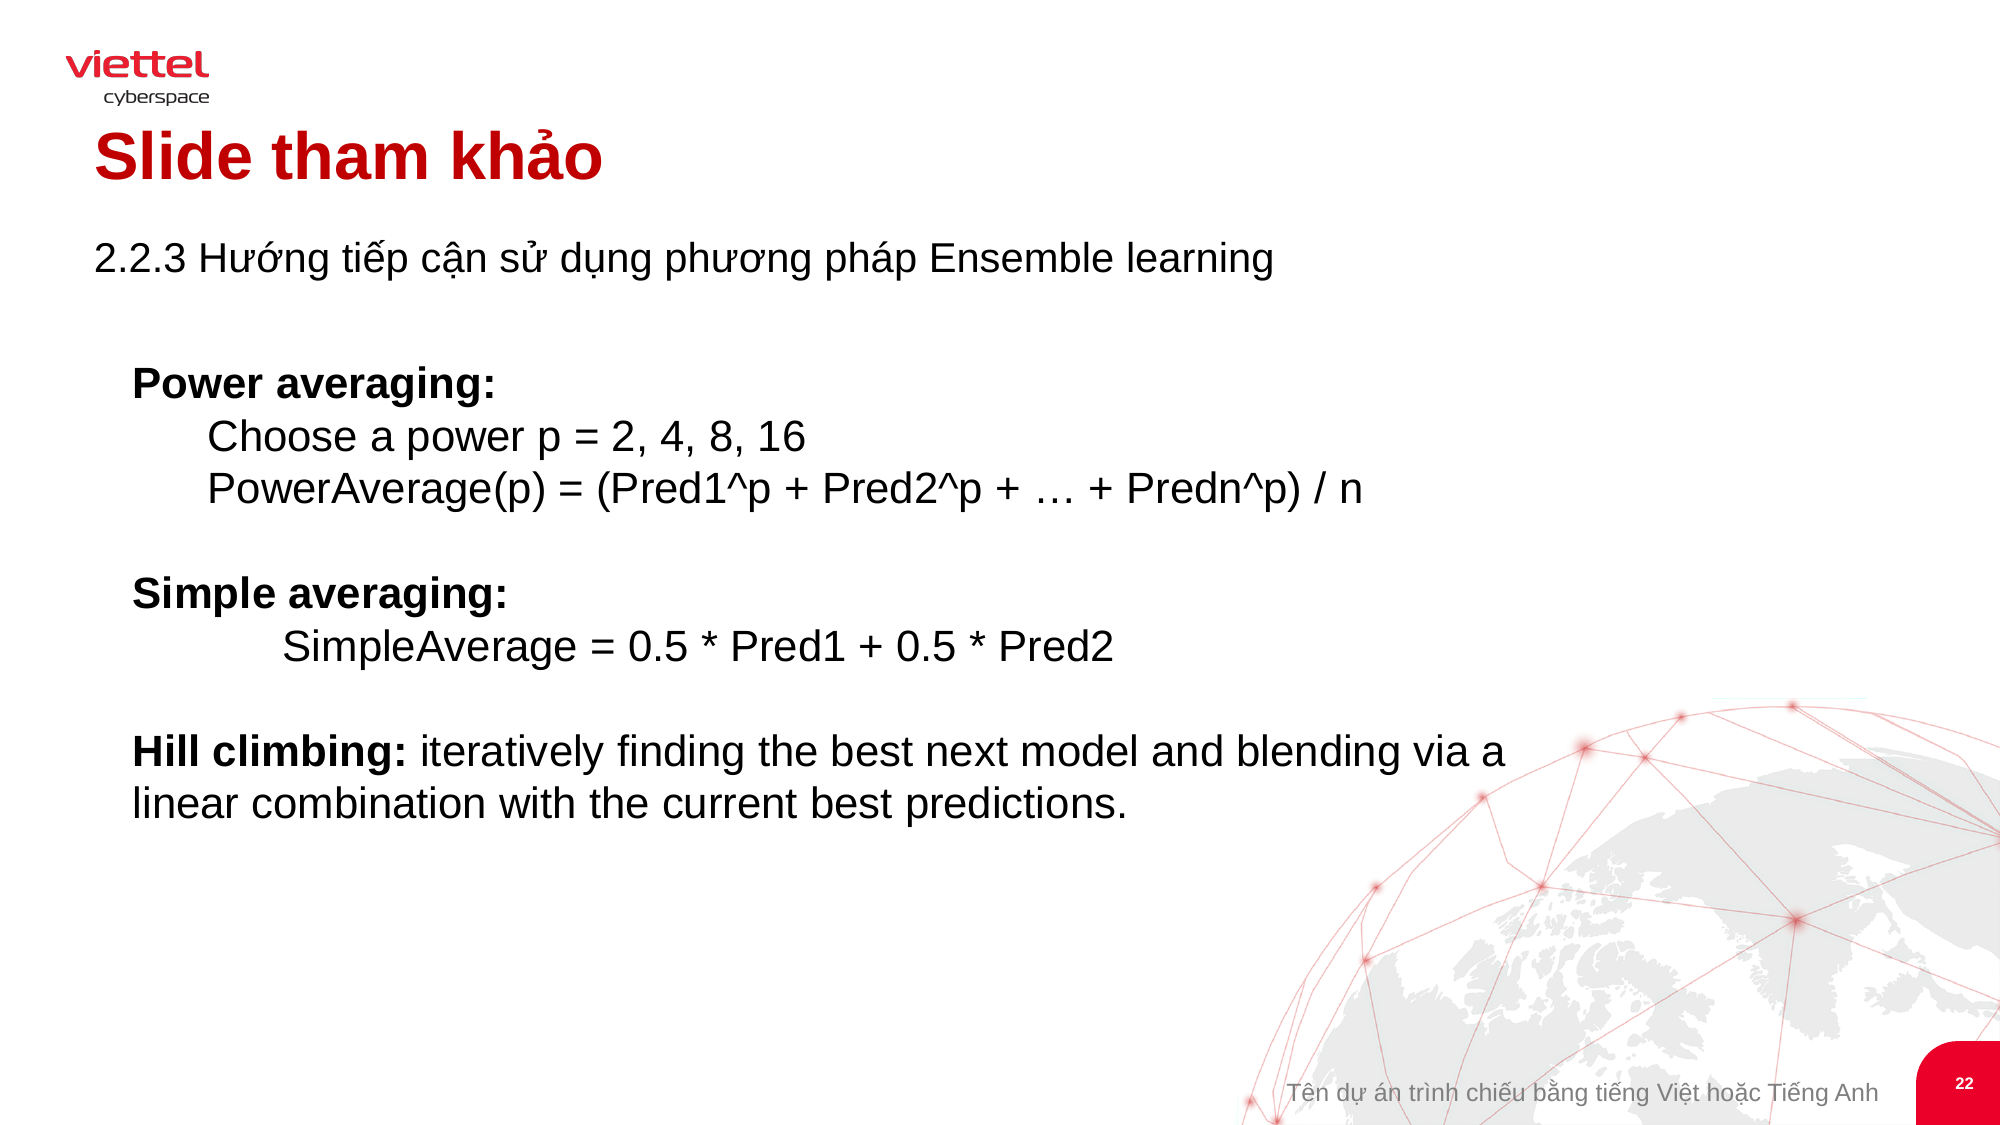

Slide tham khảo
2.2.3 Hướng tiếp cận sử dụng phương pháp Ensemble learning
Power averaging:
Choose a power p = 2, 4, 8, 16
PowerAverage(p) = (Pred1^p + Pred2^p + … + Predn^p) / n

Simple averaging:
	SimpleAverage = 0.5 * Pred1 + 0.5 * Pred2

Hill climbing: iteratively finding the best next model and blending via a linear combination with the current best predictions.